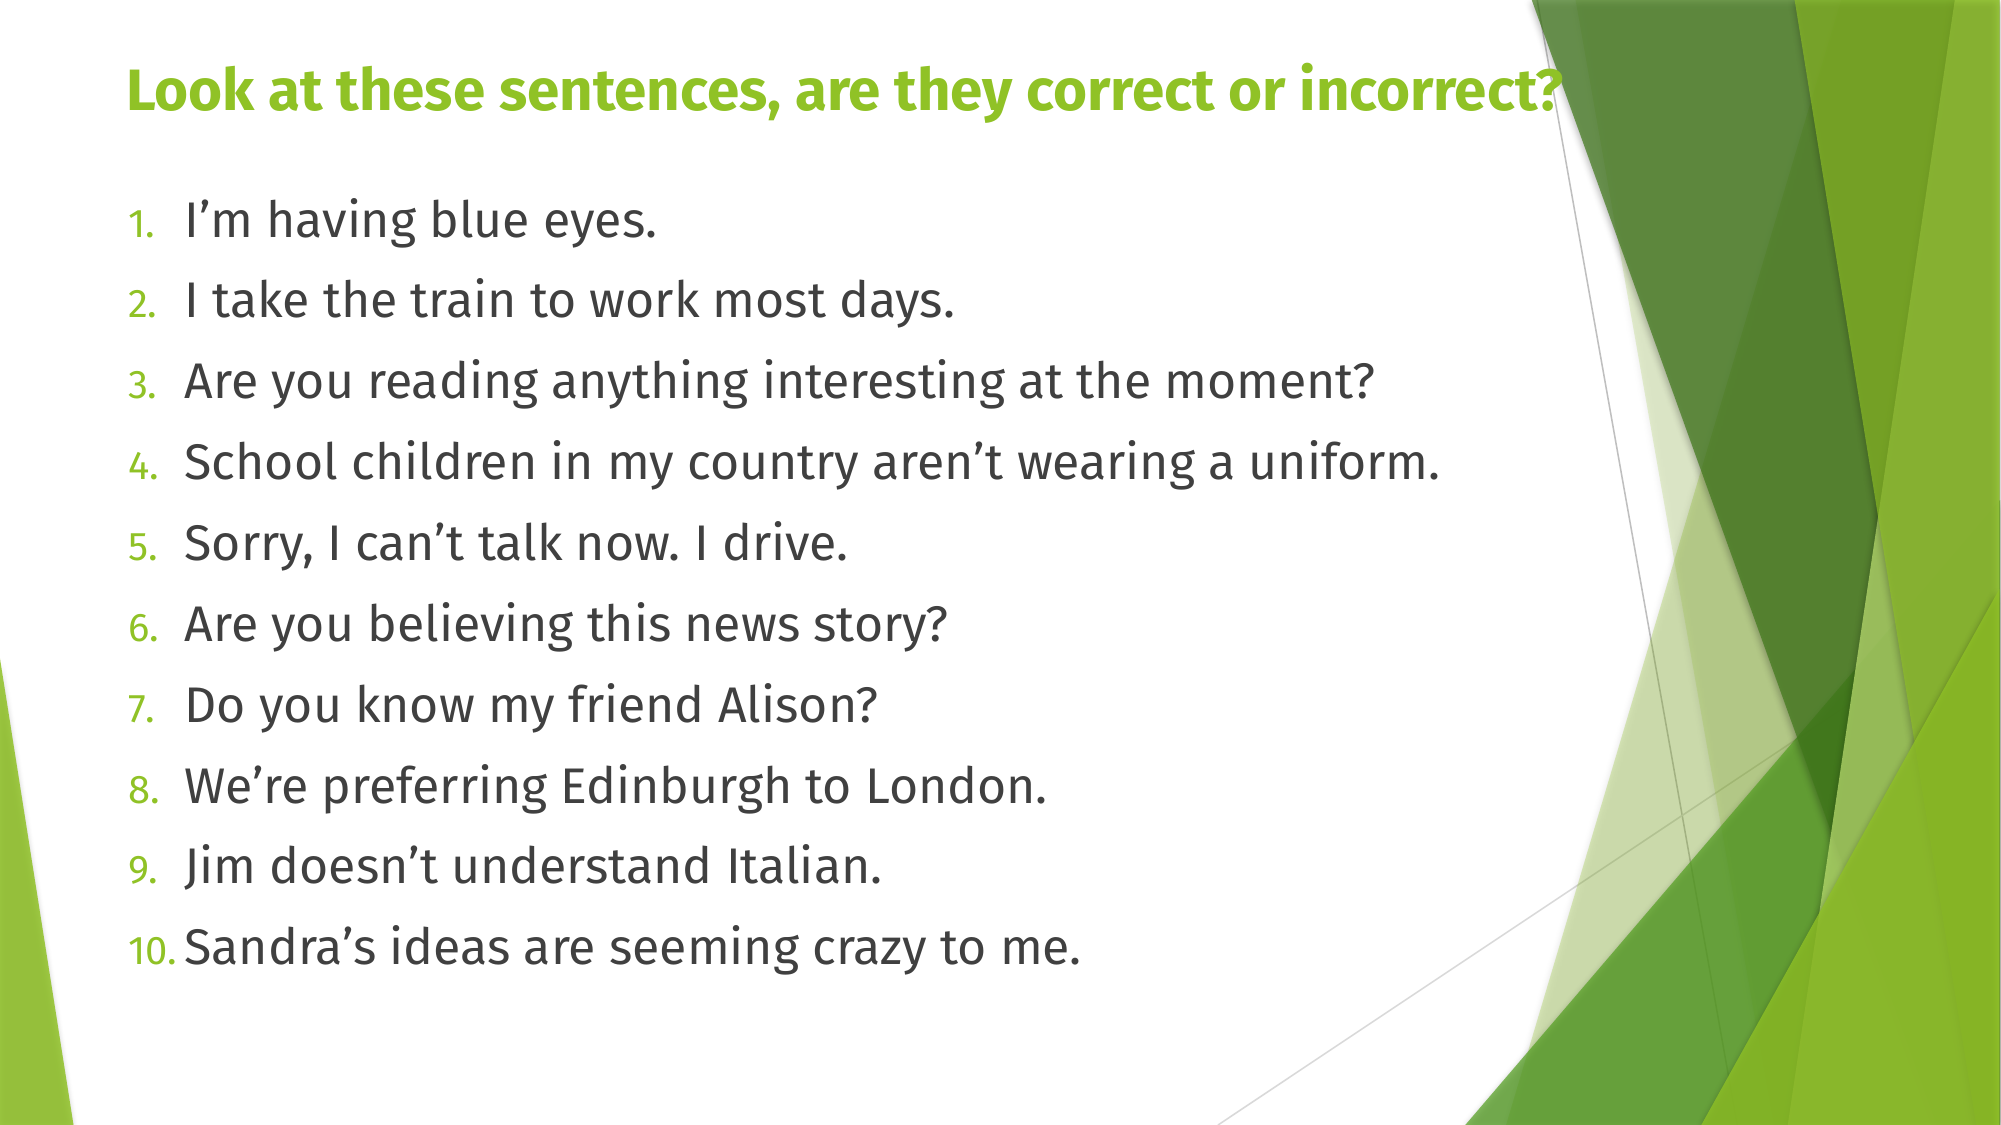

# Look at these sentences, are they correct or incorrect?
I’m having blue eyes.
I take the train to work most days.
Are you reading anything interesting at the moment?
School children in my country aren’t wearing a uniform.
Sorry, I can’t talk now. I drive.
Are you believing this news story?
Do you know my friend Alison?
We’re preferring Edinburgh to London.
Jim doesn’t understand Italian.
Sandra’s ideas are seeming crazy to me.